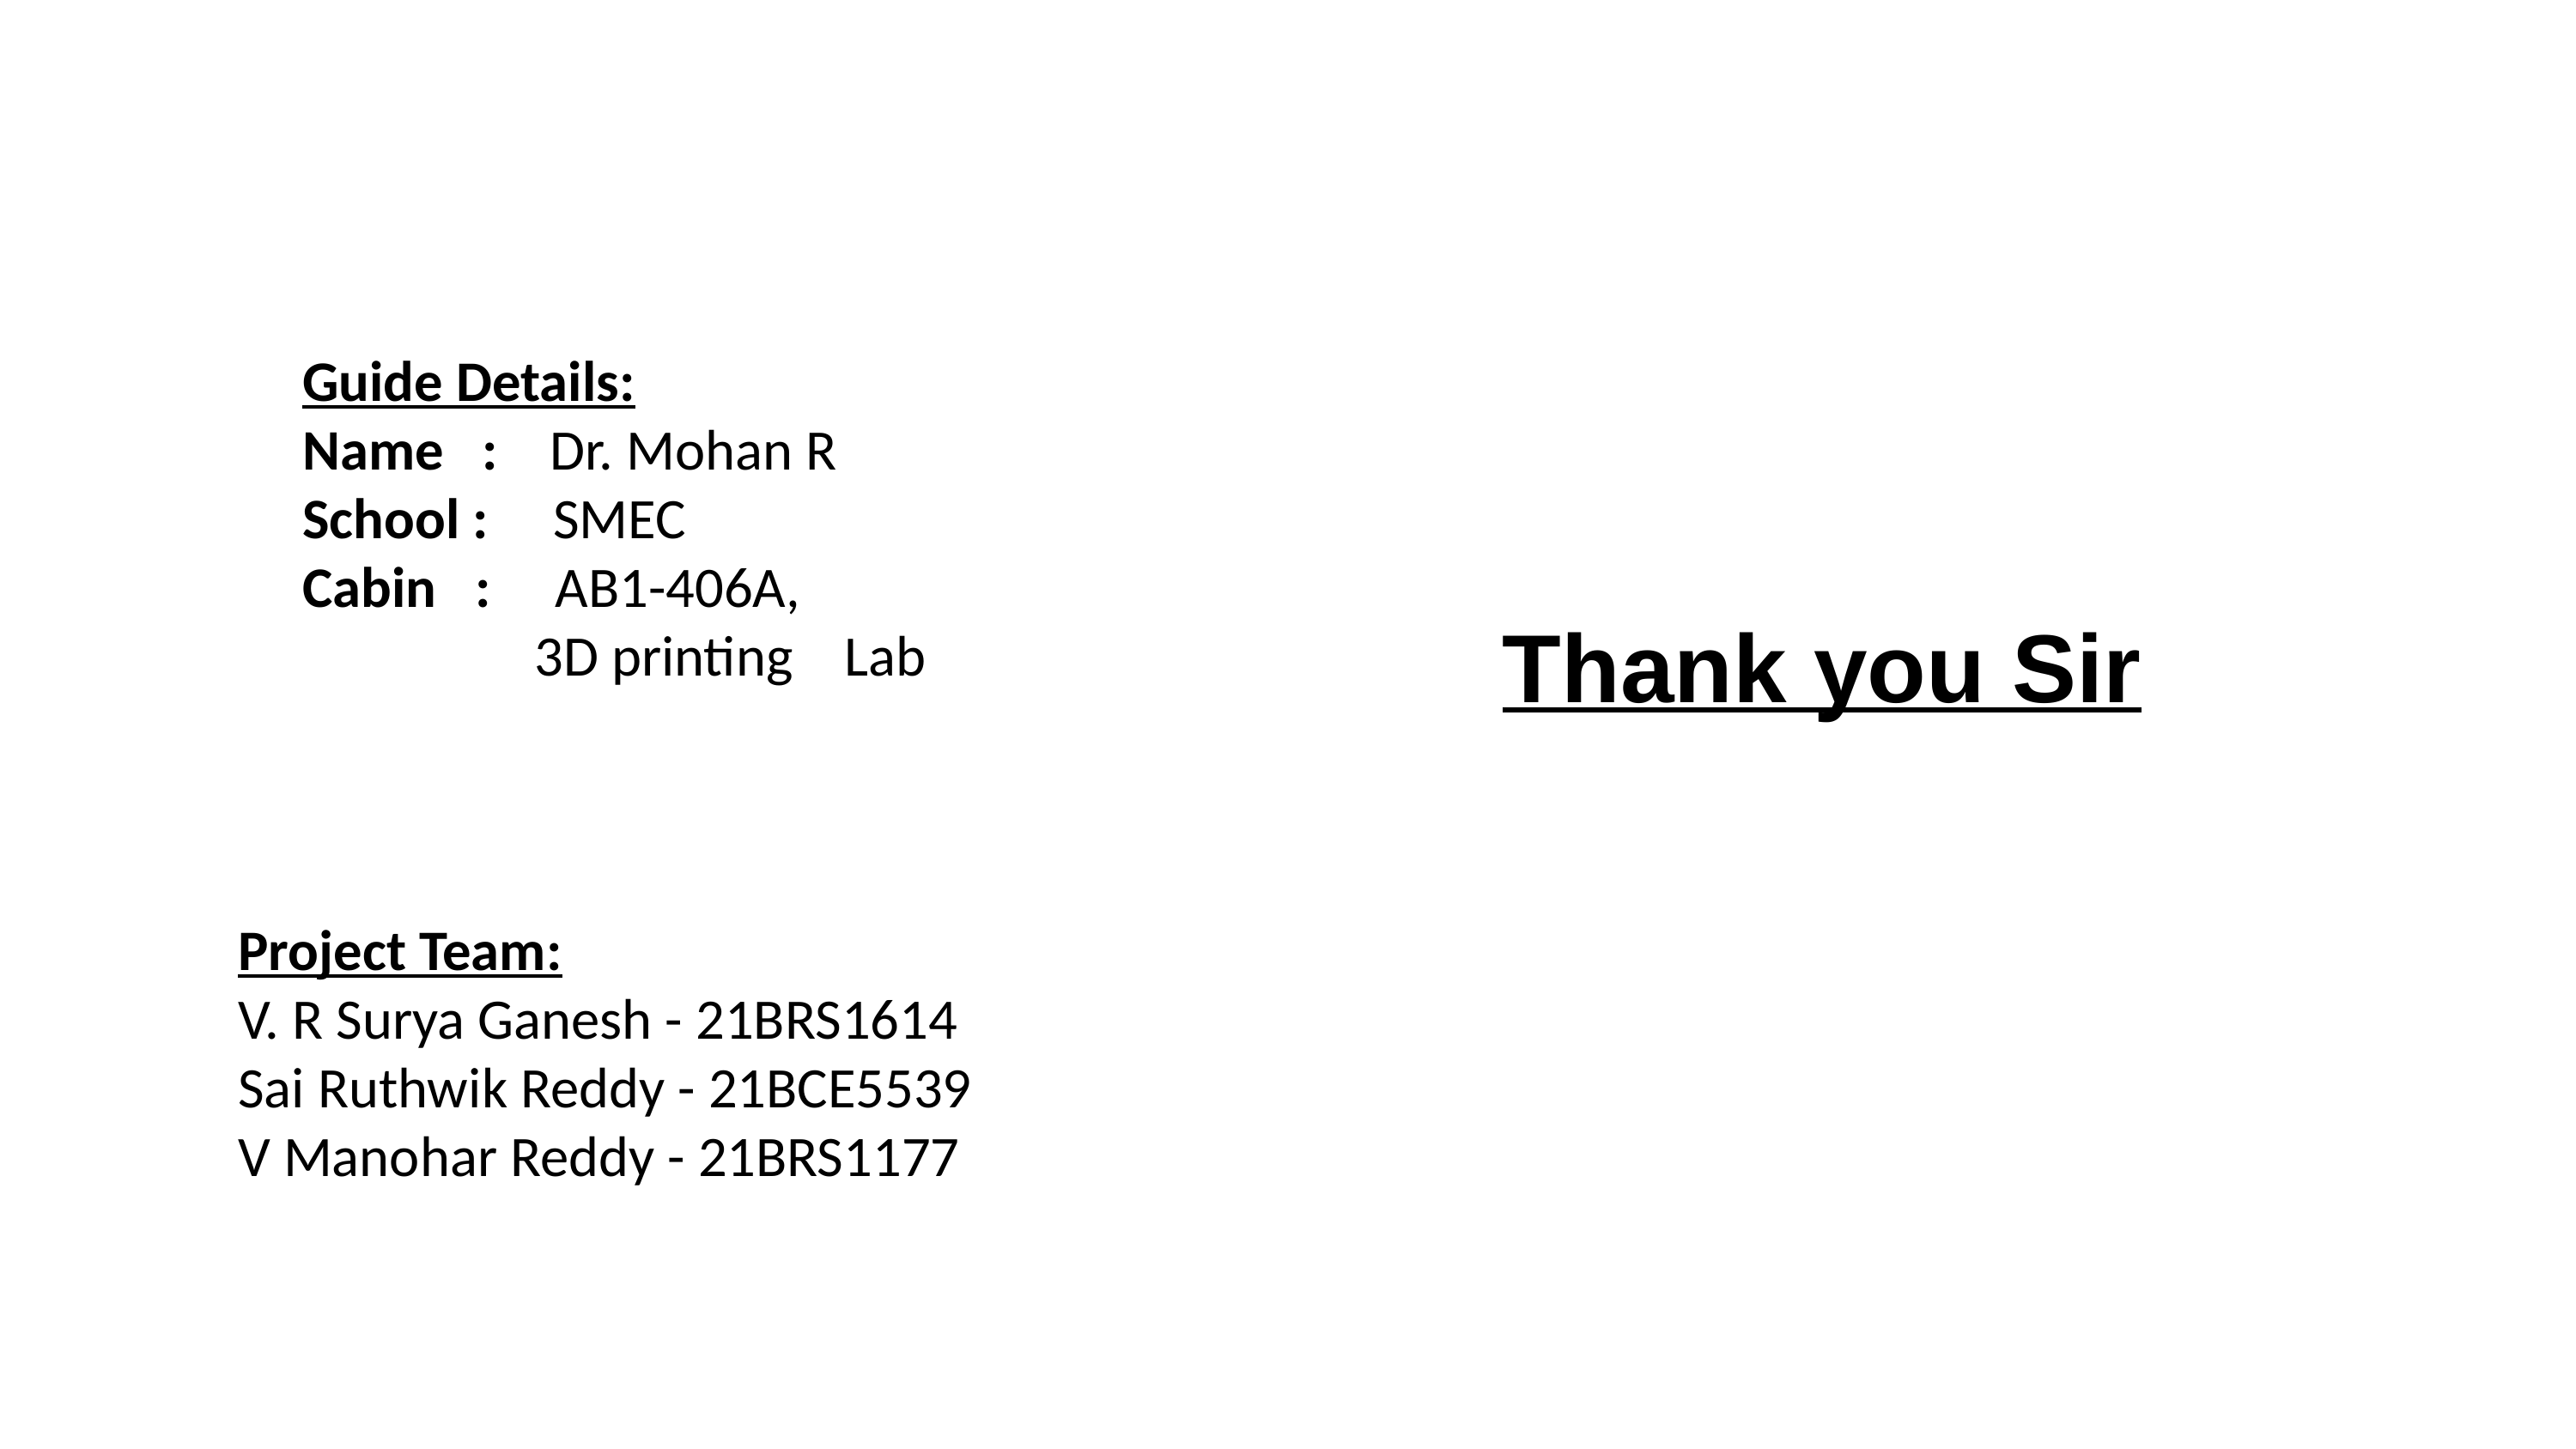

Guide Details:
Name   :    Dr. Mohan R
School :     SMEC
Cabin   :     AB1-406A,
                  3D printing    Lab
Thank you Sir
Project Team:
V. R Surya Ganesh - 21BRS1614
Sai Ruthwik Reddy - 21BCE5539
V Manohar Reddy - 21BRS1177